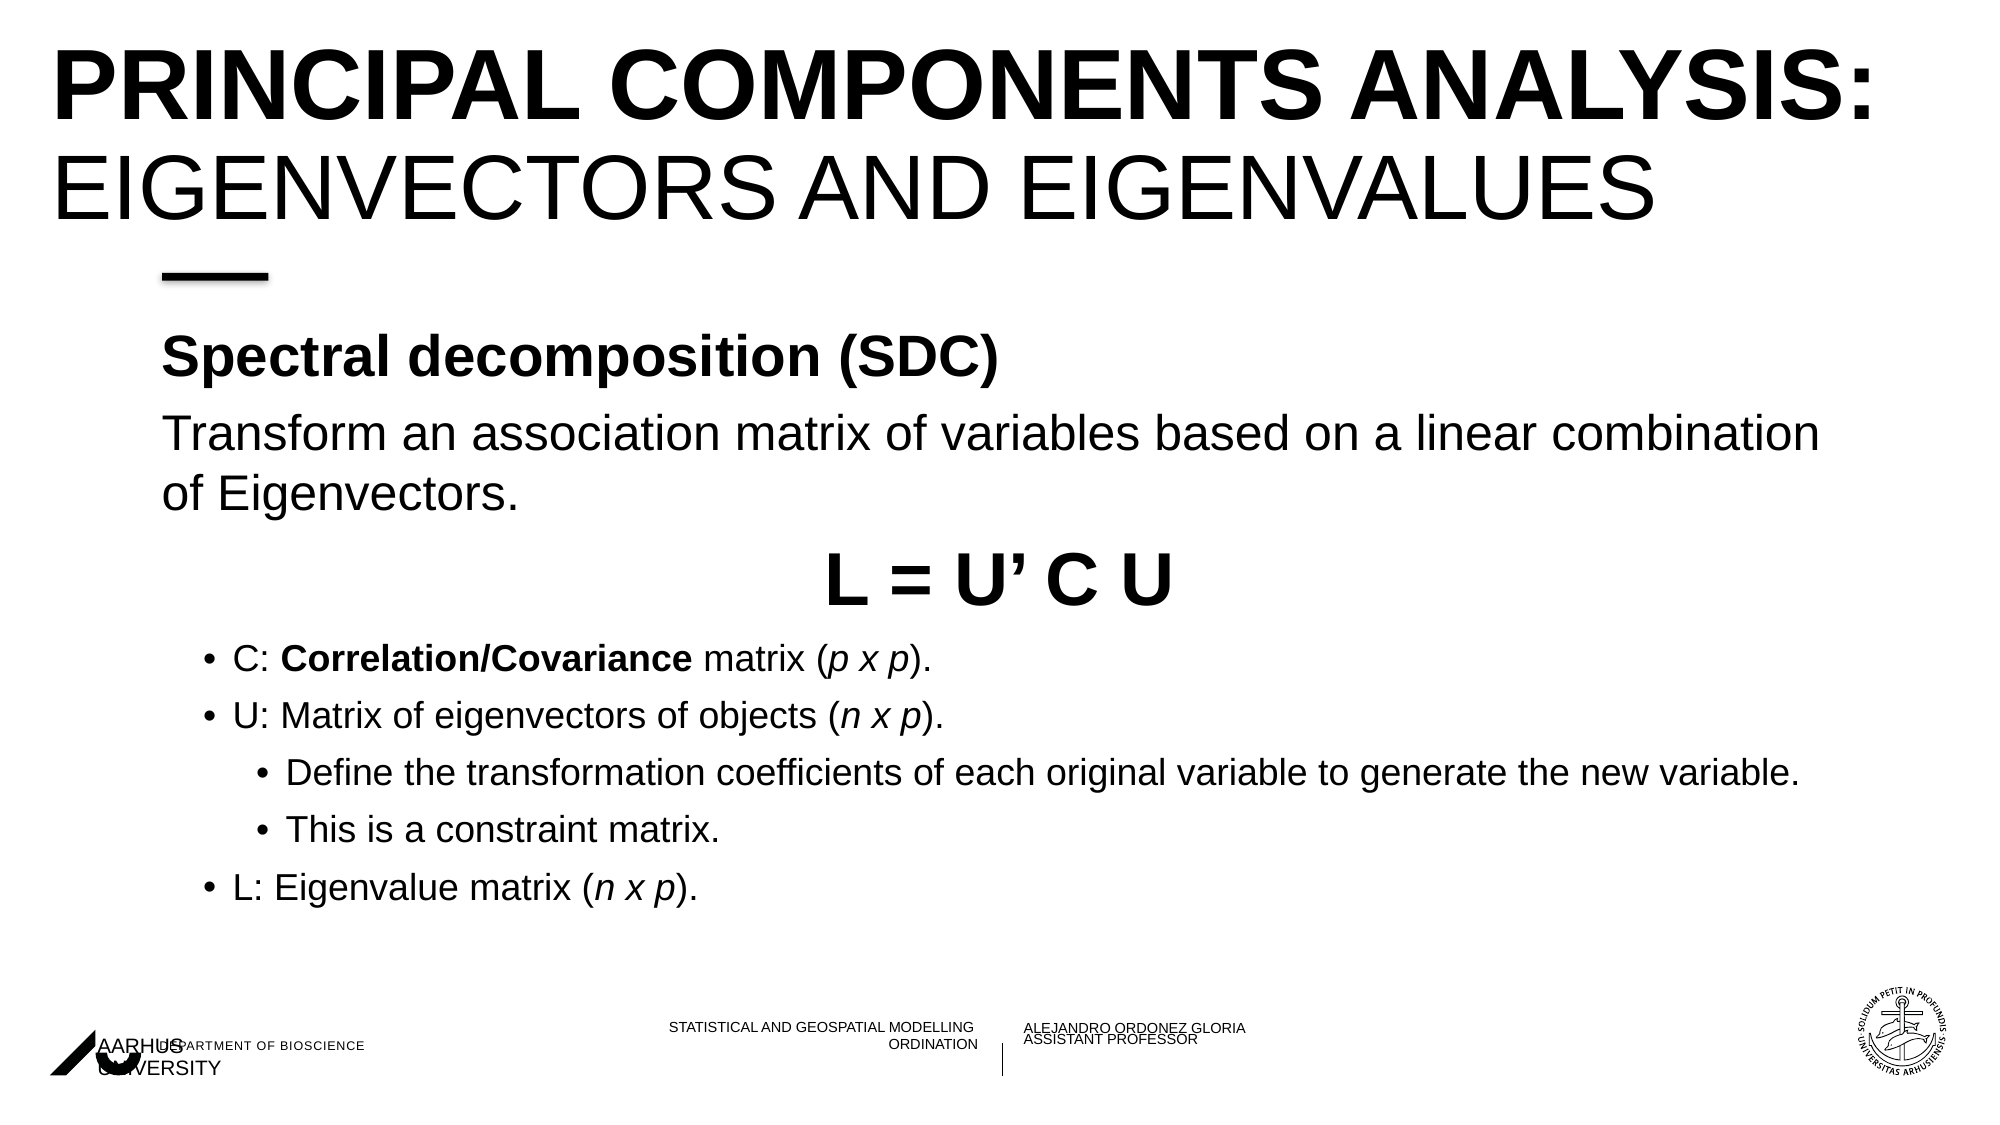

# Principal Components Analysis: Eigenvectors and Eigenvalues
Spectral decomposition (SDC)
Transform an association matrix of variables based on a linear combination of Eigenvectors.
L = U’ C U
C: Correlation/Covariance matrix (p x p).
U: Matrix of eigenvectors of objects (n x p).
Define the transformation coefficients of each original variable to generate the new variable.
This is a constraint matrix.
L: Eigenvalue matrix (n x p).